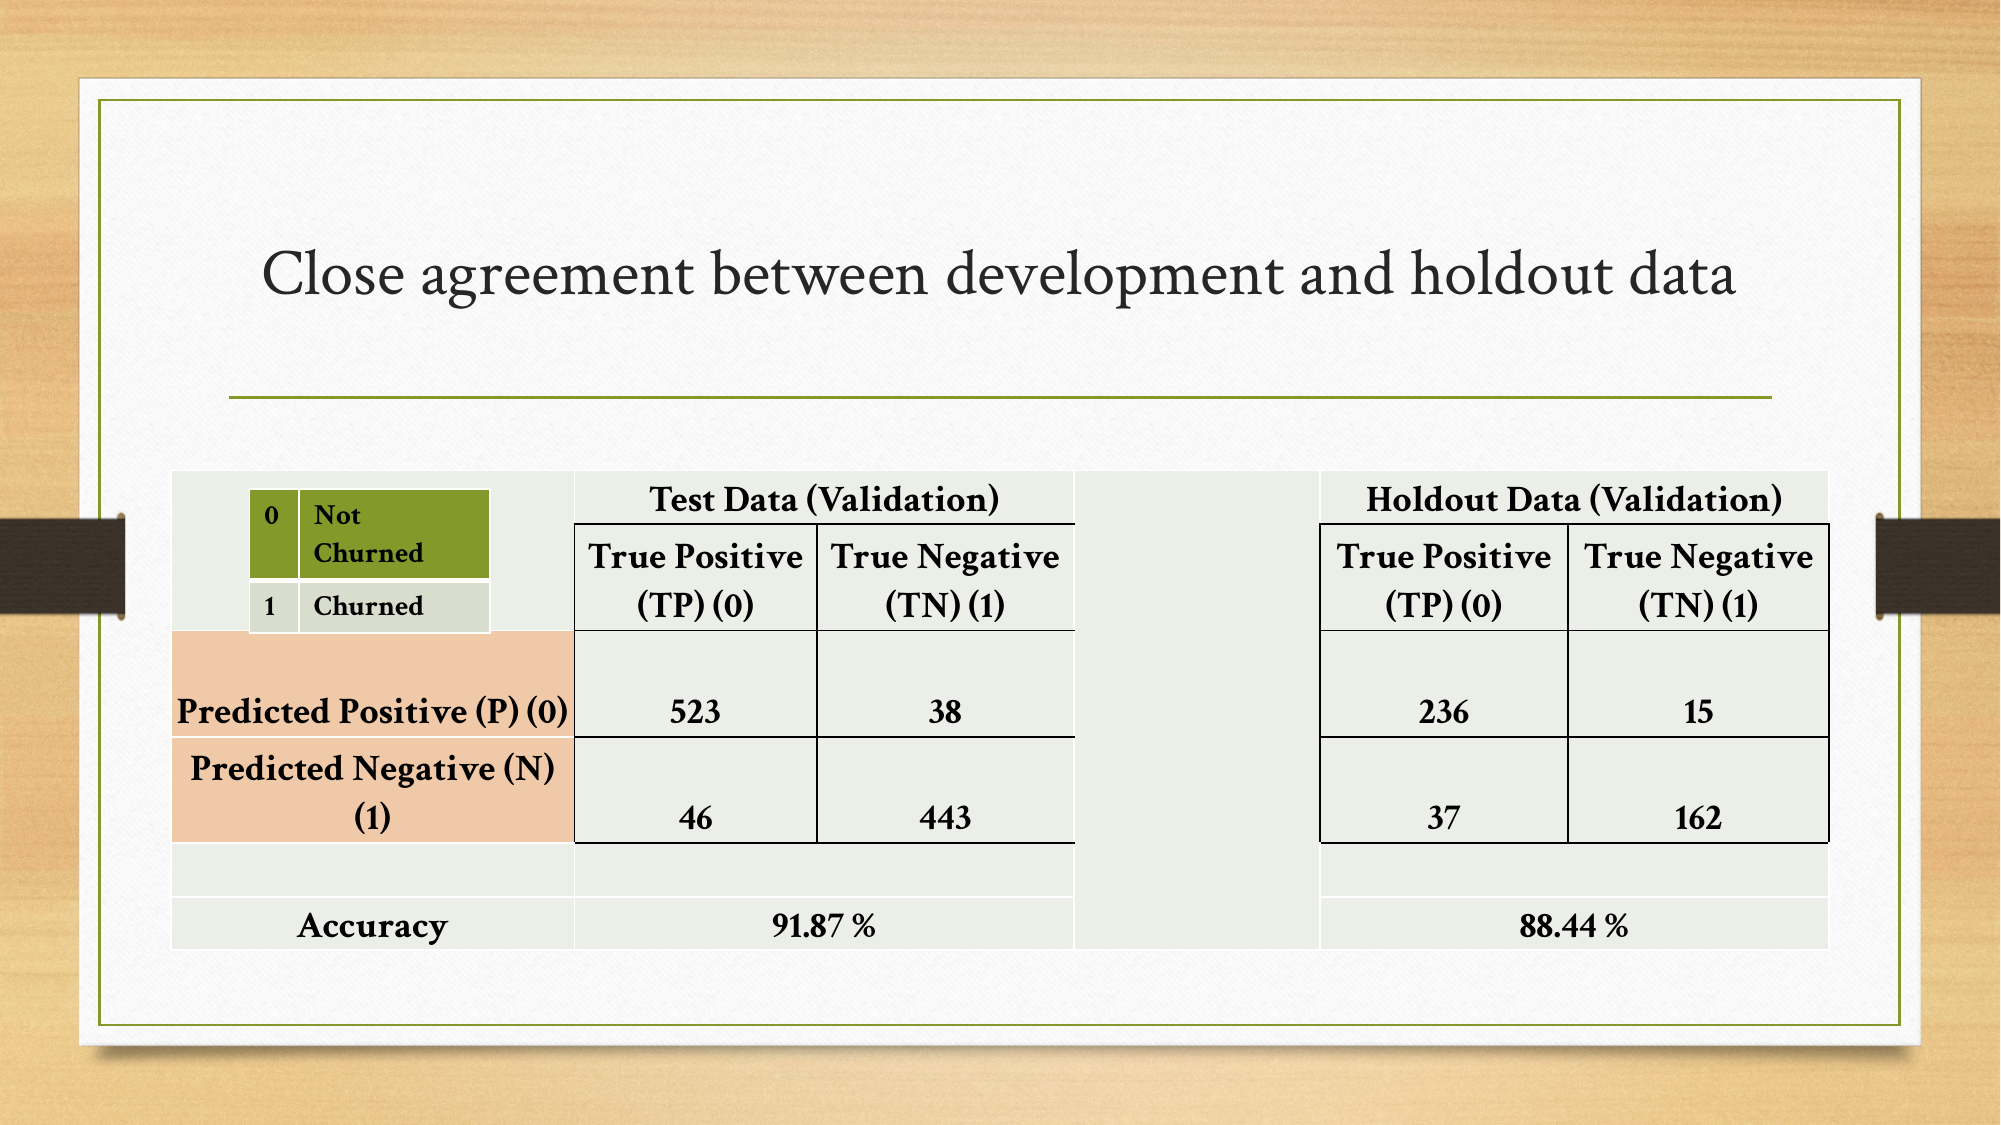

# Close agreement between development and holdout data
|  | Test Data (Validation) |  |  | Holdout Data (Validation) |  |
| --- | --- | --- | --- | --- | --- |
|  | True Positive (TP) (0) | True Negative (TN) (1) |  | True Positive (TP) (0) | True Negative (TN) (1) |
| Predicted Positive (P) (0) | 523 | 38 |  | 236 | 15 |
| Predicted Negative (N) (1) | 46 | 443 |  | 37 | 162 |
|  |  |  |  |  |  |
| Accuracy | 91.87 % |  |  | 88.44 % |  |
| 0 | Not Churned |
| --- | --- |
| 1 | Churned |